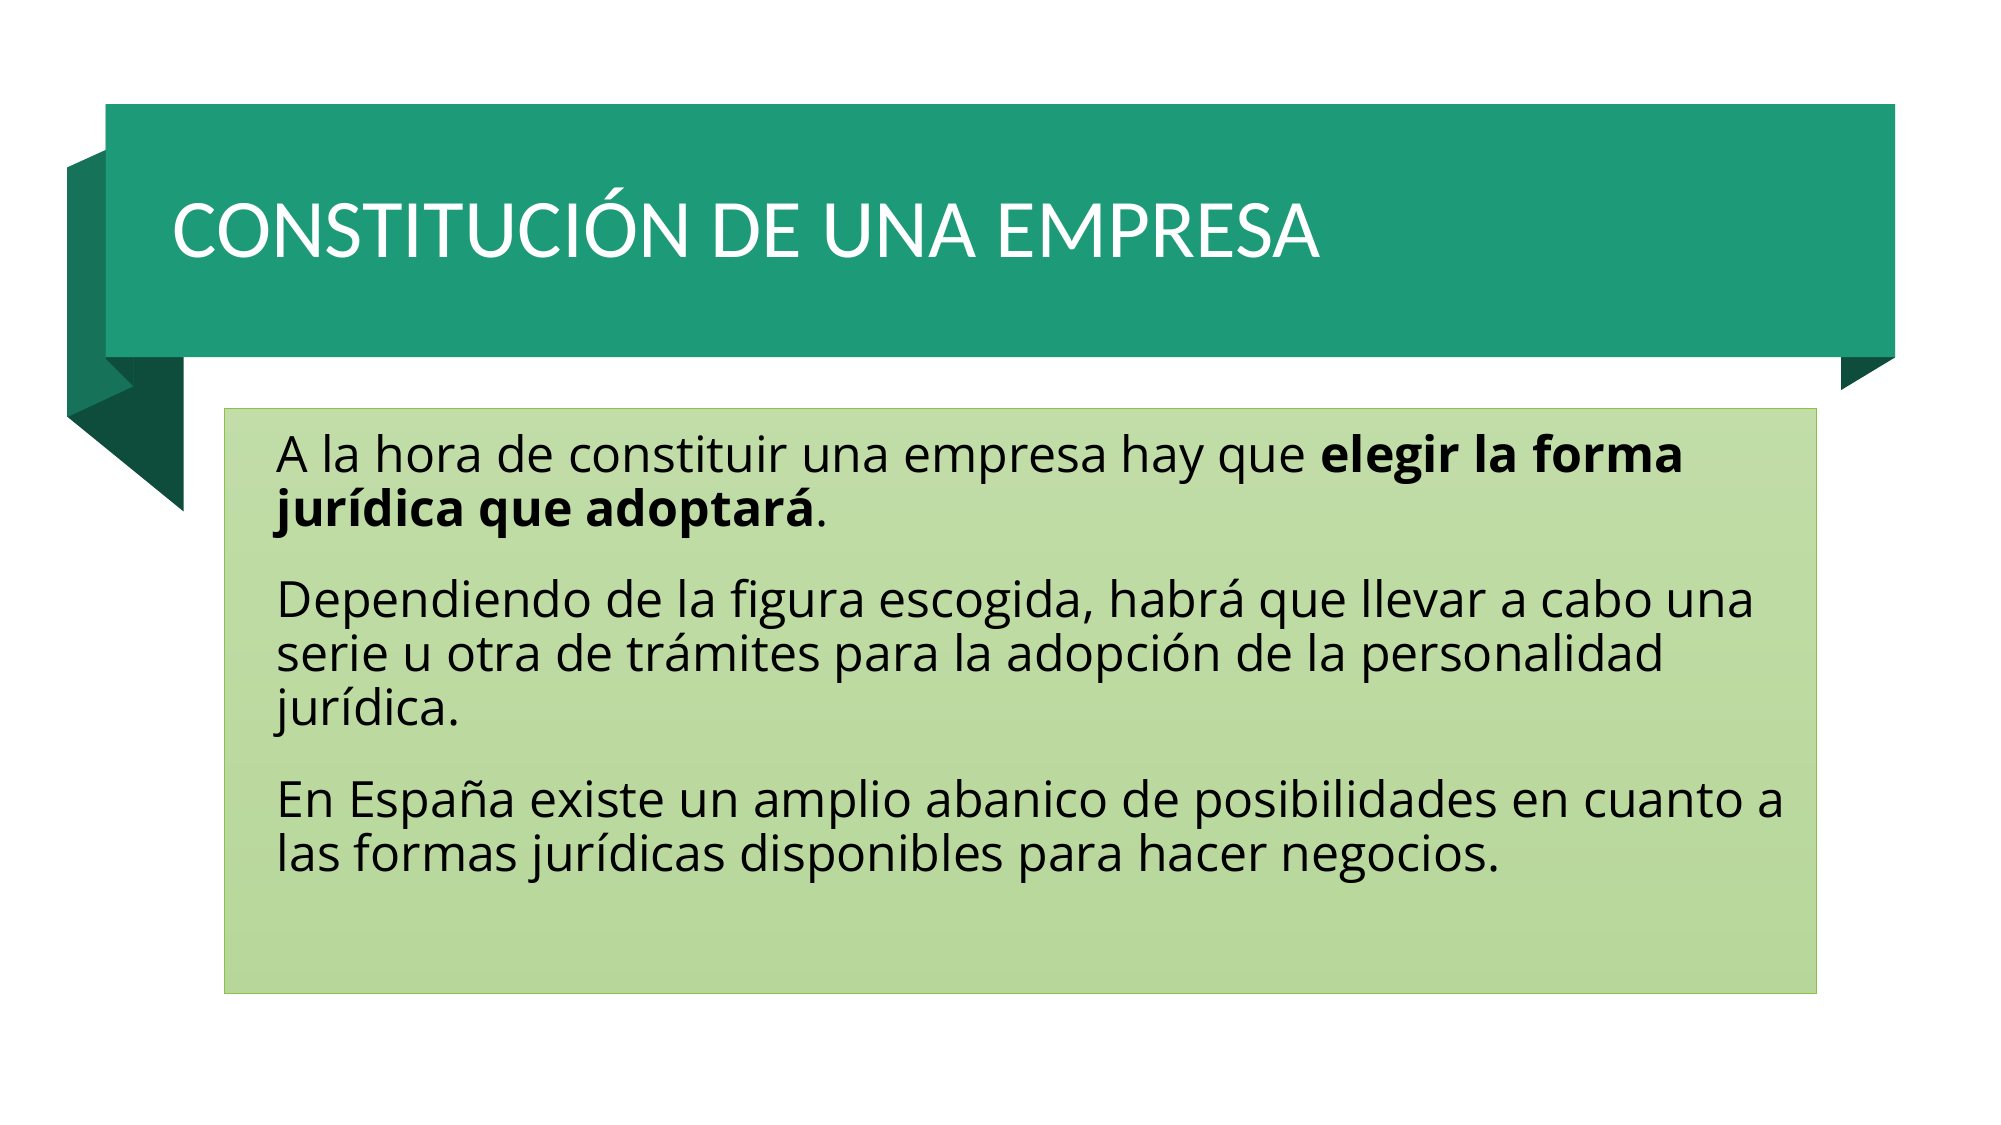

# CONSTITUCIÓN DE UNA EMPRESA

A la hora de constituir una empresa hay que elegir la forma jurídica que adoptará.
Dependiendo de la figura escogida, habrá que llevar a cabo una serie u otra de trámites para la adopción de la personalidad jurídica.
En España existe un amplio abanico de posibilidades en cuanto a las formas jurídicas disponibles para hacer negocios.